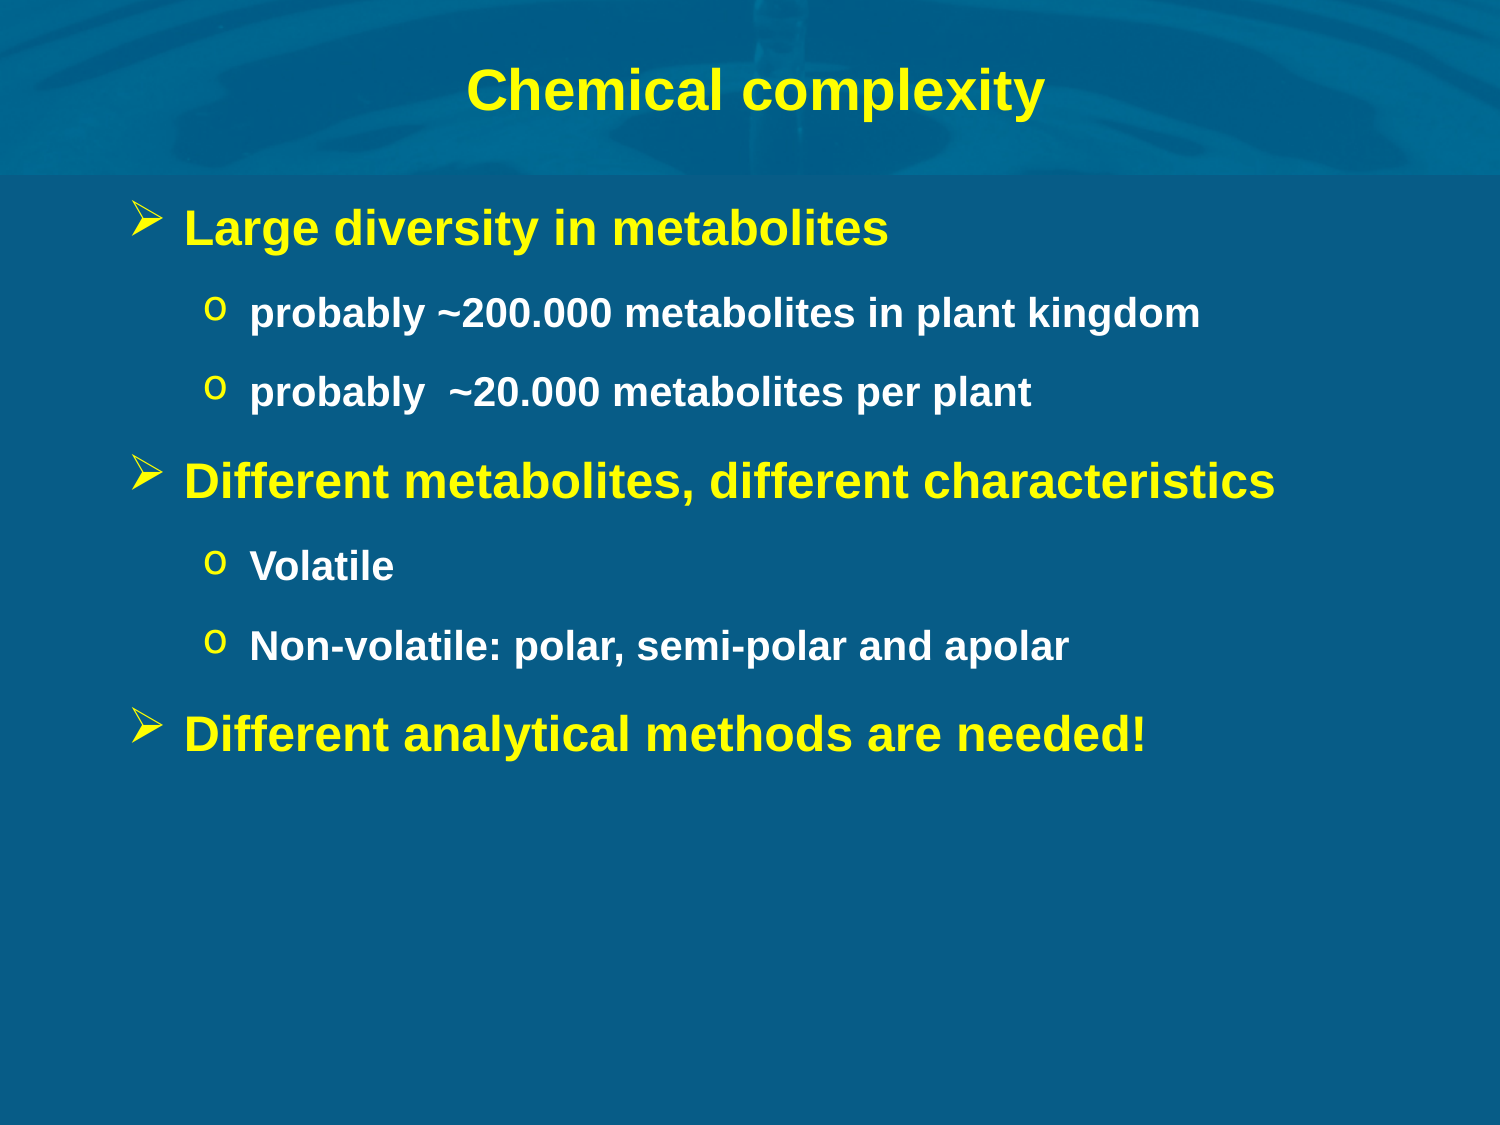

# Chemical complexity
Large diversity in metabolites
probably ~200.000 metabolites in plant kingdom
probably  ~20.000 metabolites per plant
Different metabolites, different characteristics
Volatile
Non-volatile: polar, semi-polar and apolar
Different analytical methods are needed!